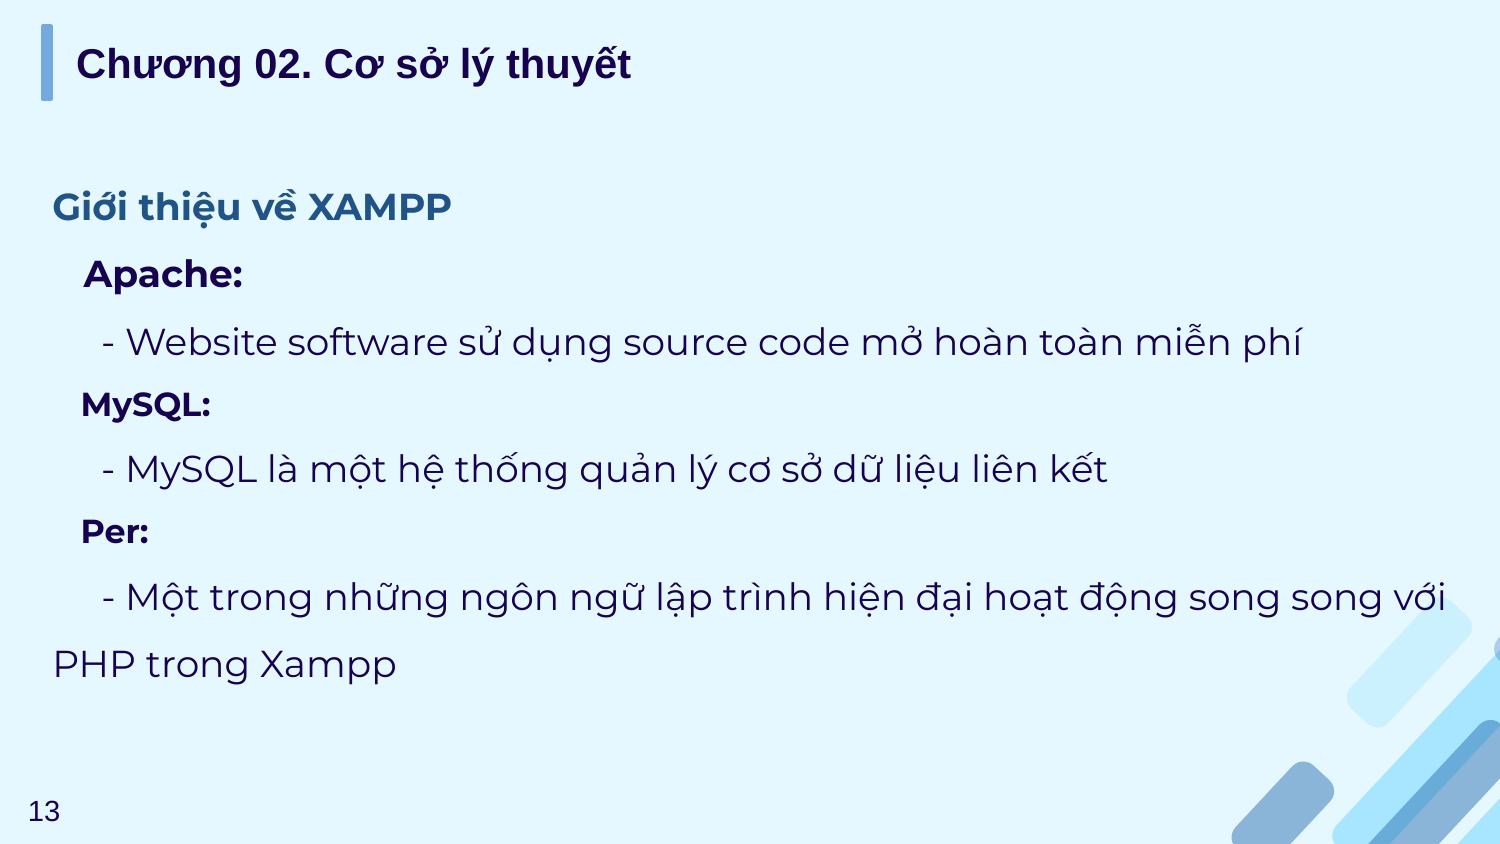

Chương 02. Cơ sở lý thuyết
Giới thiệu về XAMPP
   Apache:
     - Website software sử dụng source code mở hoàn toàn miễn phí
   MySQL:
     - MySQL là một hệ thống quản lý cơ sở dữ liệu liên kết
   Per:
     - Một trong những ngôn ngữ lập trình hiện đại hoạt động song song với PHP trong Xampp
13